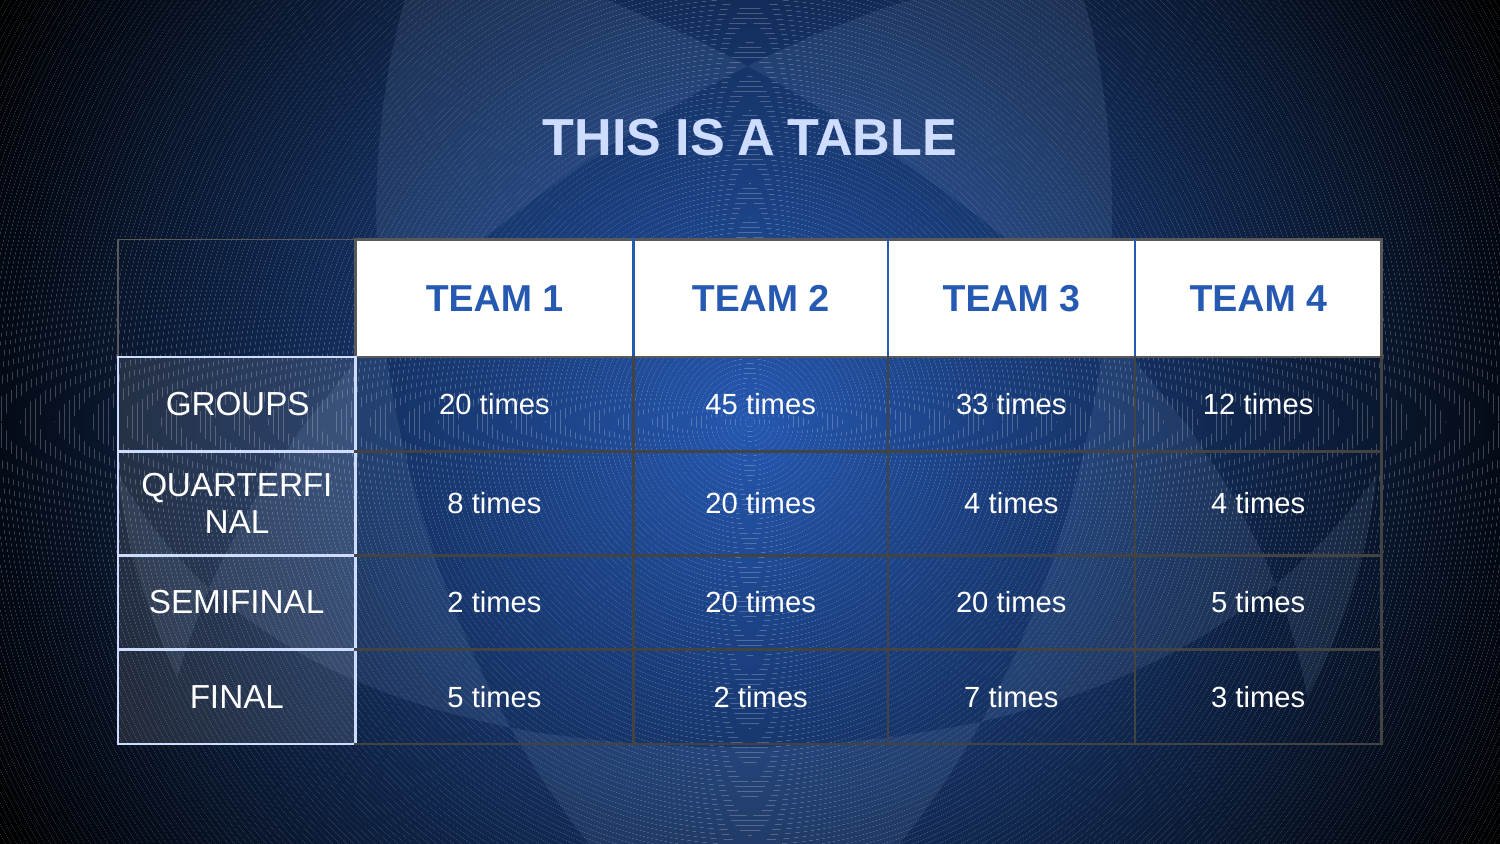

# THIS IS A TABLE
|  | TEAM 1 | TEAM 2 | TEAM 3 | TEAM 4 |
| --- | --- | --- | --- | --- |
| GROUPS | 20 times | 45 times | 33 times | 12 times |
| QUARTERFINAL | 8 times | 20 times | 4 times | 4 times |
| SEMIFINAL | 2 times | 20 times | 20 times | 5 times |
| FINAL | 5 times | 2 times | 7 times | 3 times |